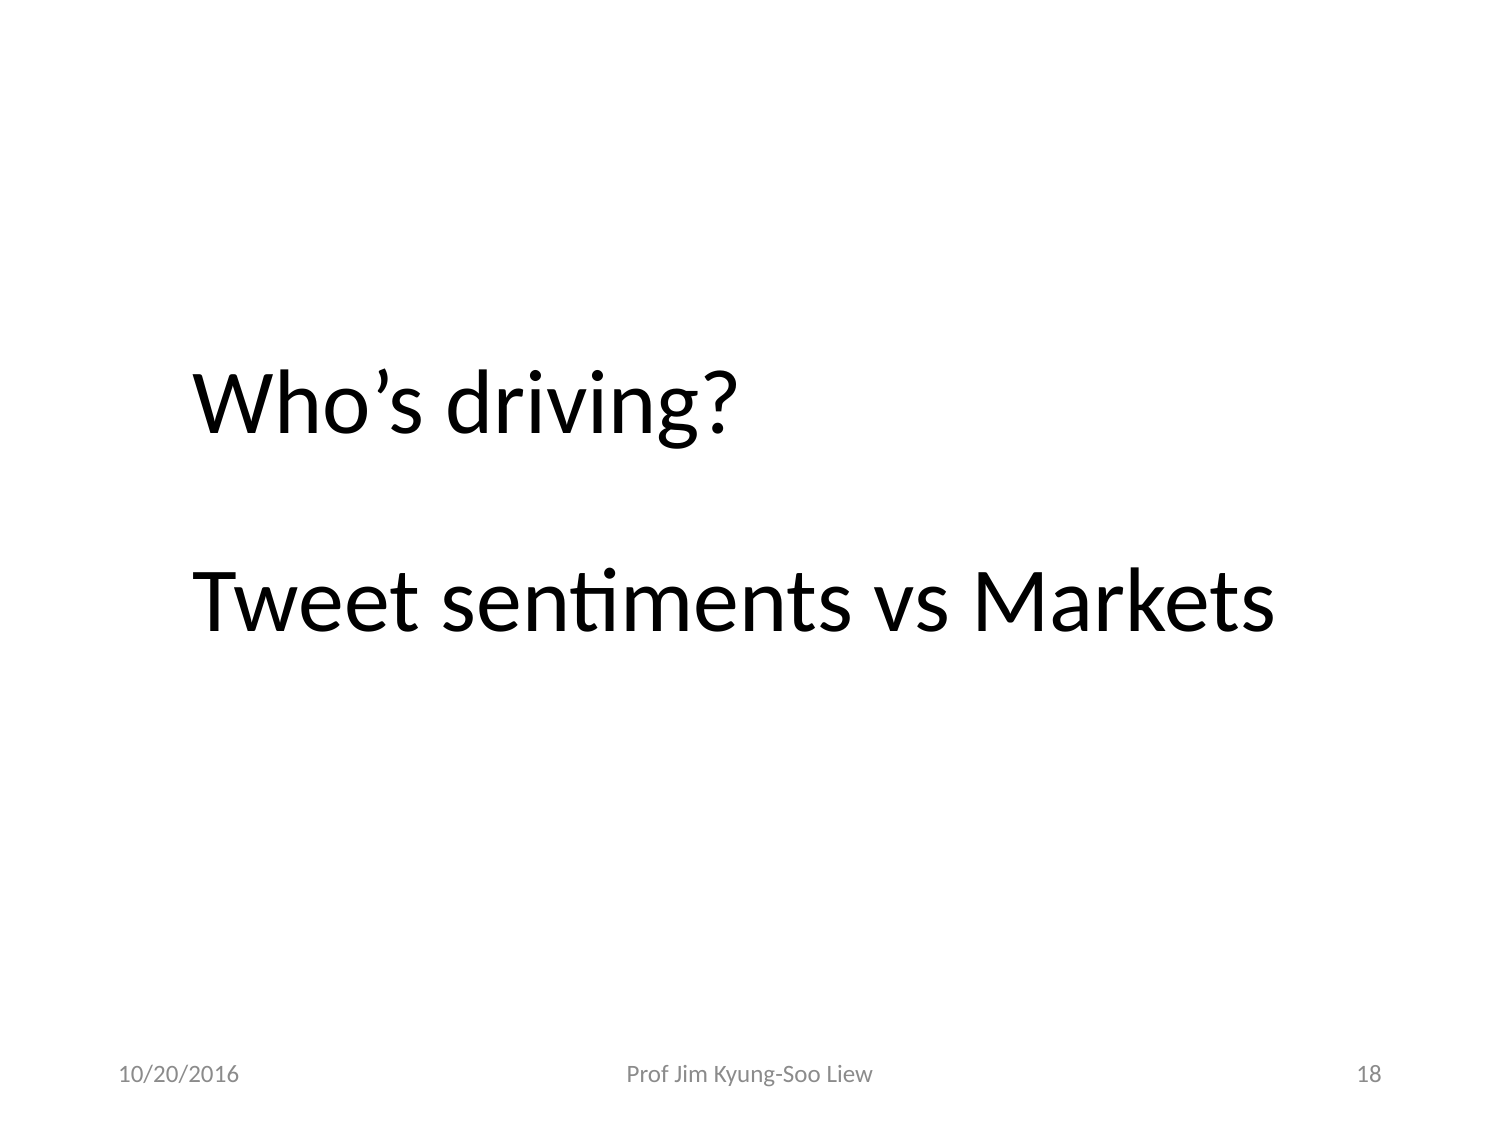

Who’s driving?
Tweet sentiments vs Markets
10/20/2016
Prof Jim Kyung-Soo Liew
18